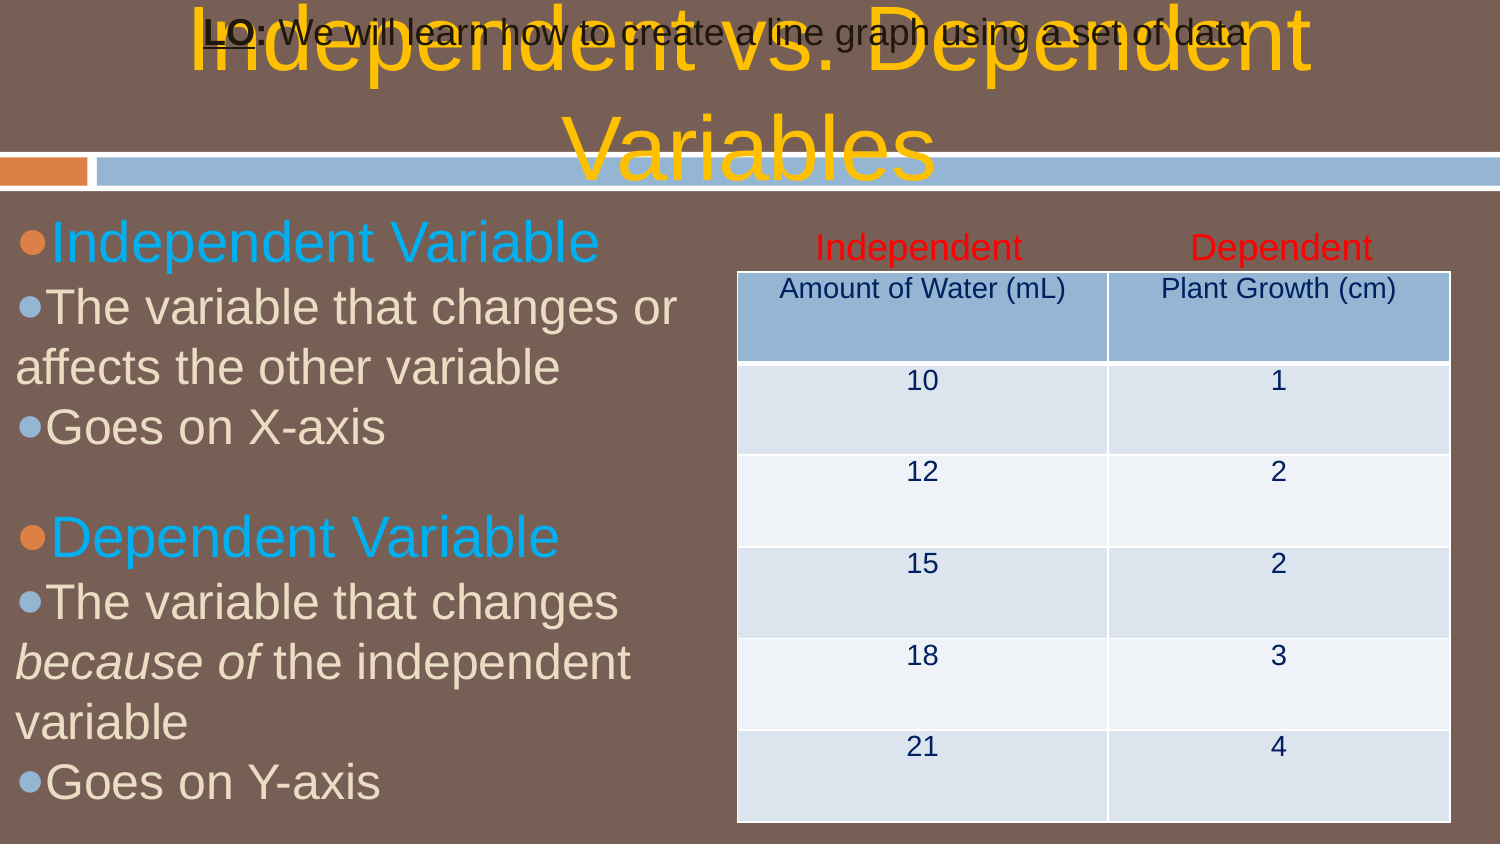

LO: We will learn how to create a line graph using a set of data

# Independent vs. Dependent Variables
Independent Variable
The variable that changes or affects the other variable
Goes on X-axis

Dependent Variable
The variable that changes because of the independent variable
Goes on Y-axis
Independent
Dependent
| Amount of Water (mL) | Plant Growth (cm) |
| --- | --- |
| 10 | 1 |
| 12 | 2 |
| 15 | 2 |
| 18 | 3 |
| 21 | 4 |